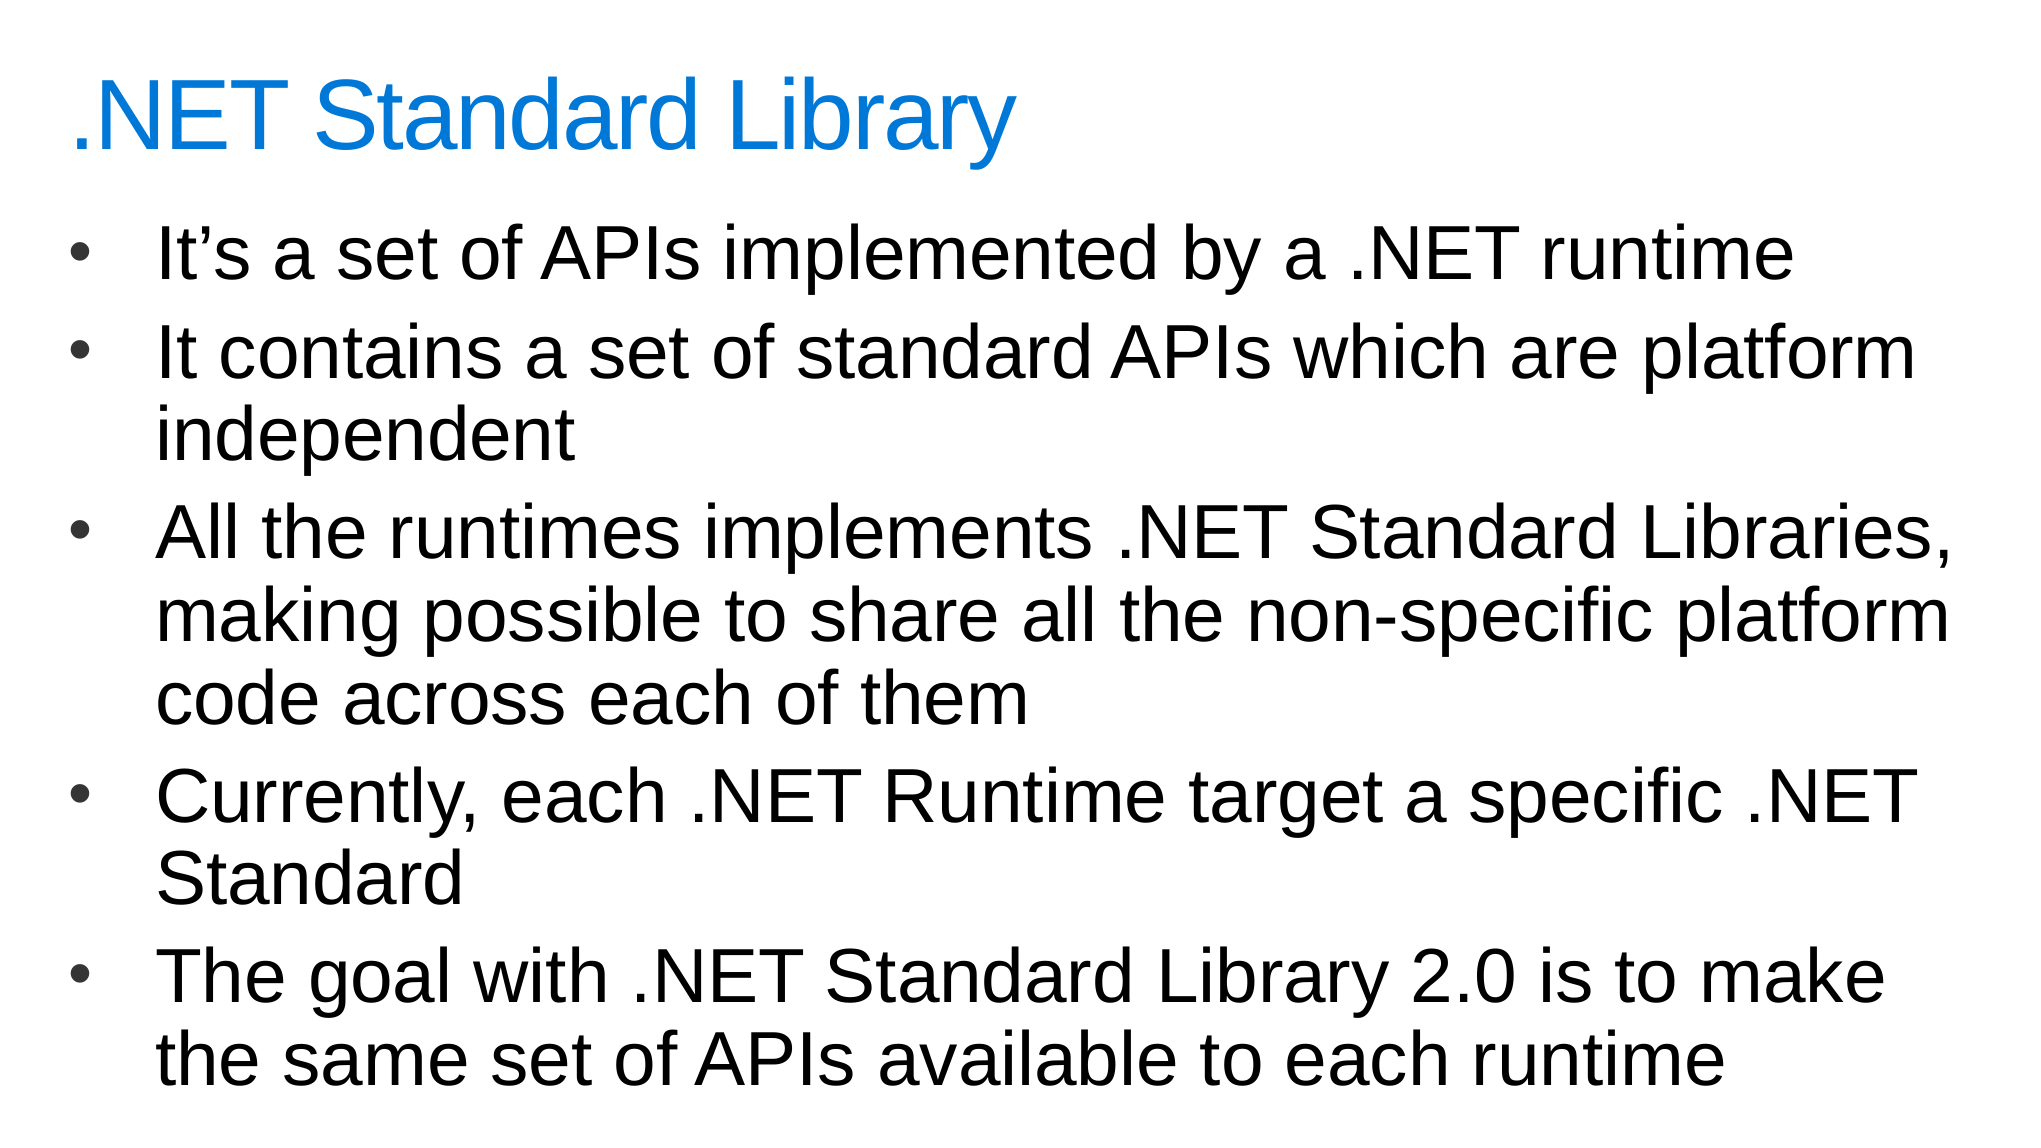

# .NET Standard Library
It’s a set of APIs implemented by a .NET runtime
It contains a set of standard APIs which are platform independent
All the runtimes implements .NET Standard Libraries, making possible to share all the non-specific platform code across each of them
Currently, each .NET Runtime target a specific .NET Standard
The goal with .NET Standard Library 2.0 is to make the same set of APIs available to each runtime